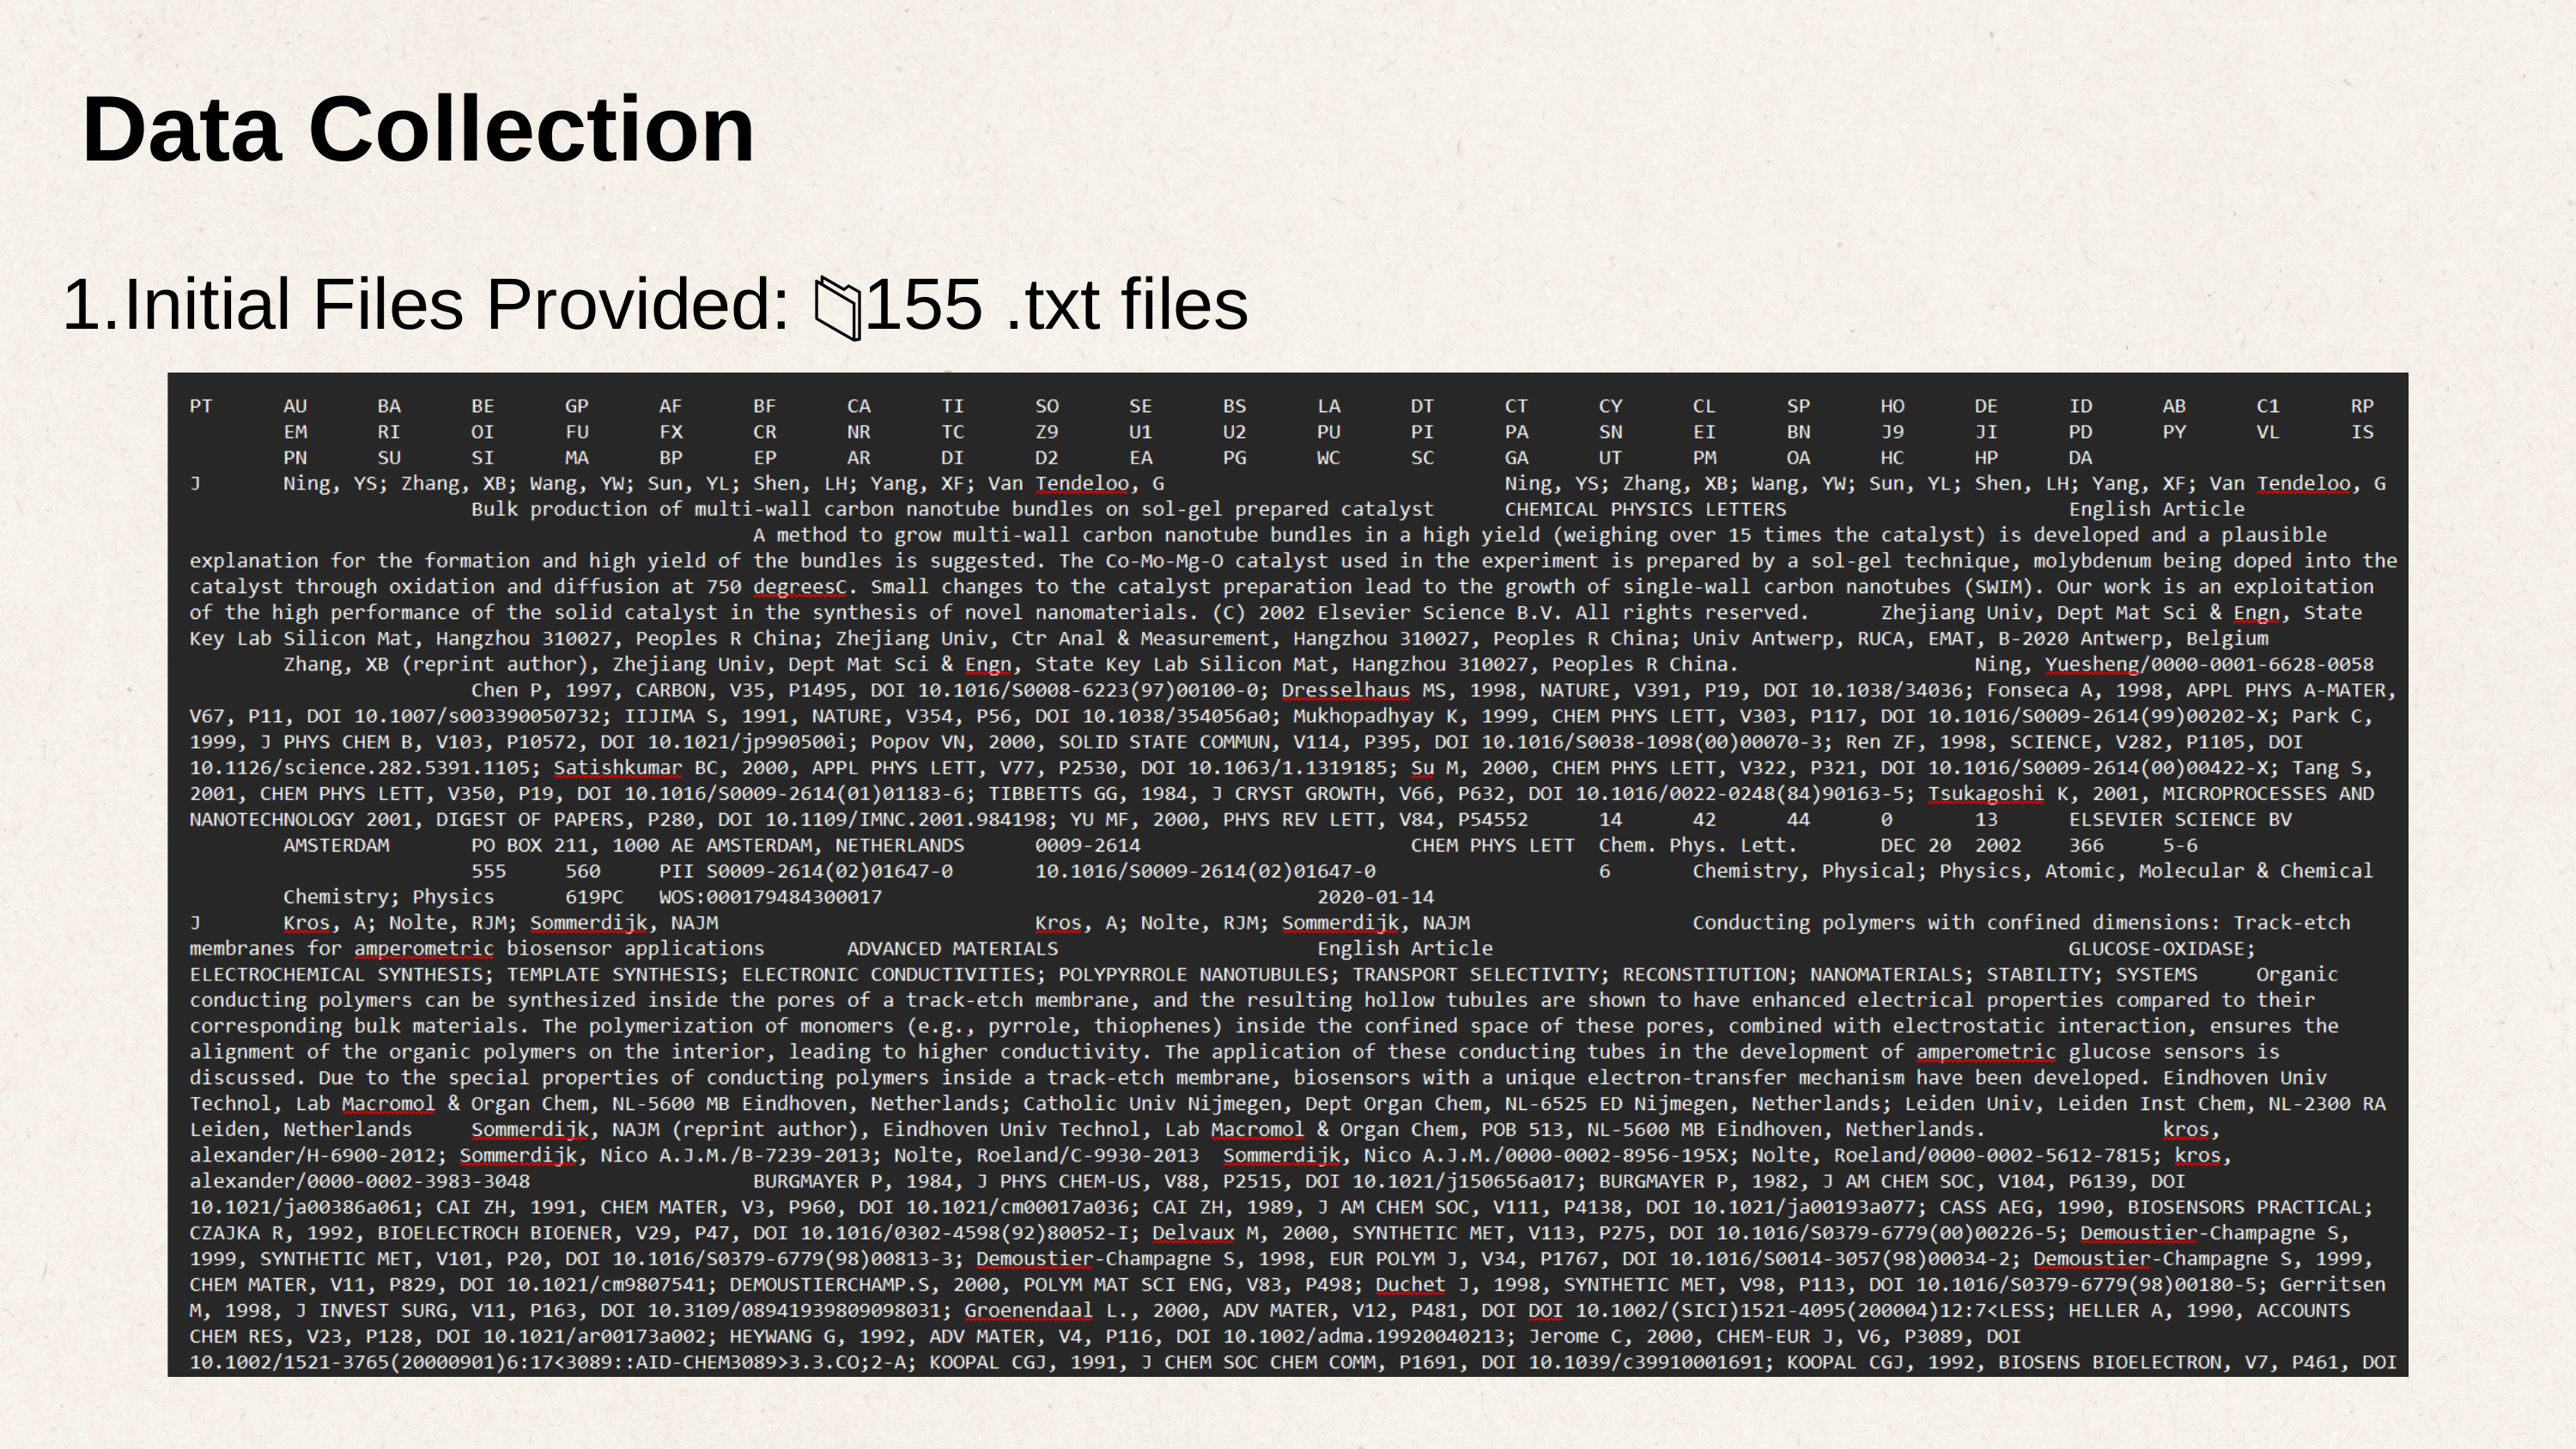

Data Collection
Initial Files Provided: 📁155 .txt files